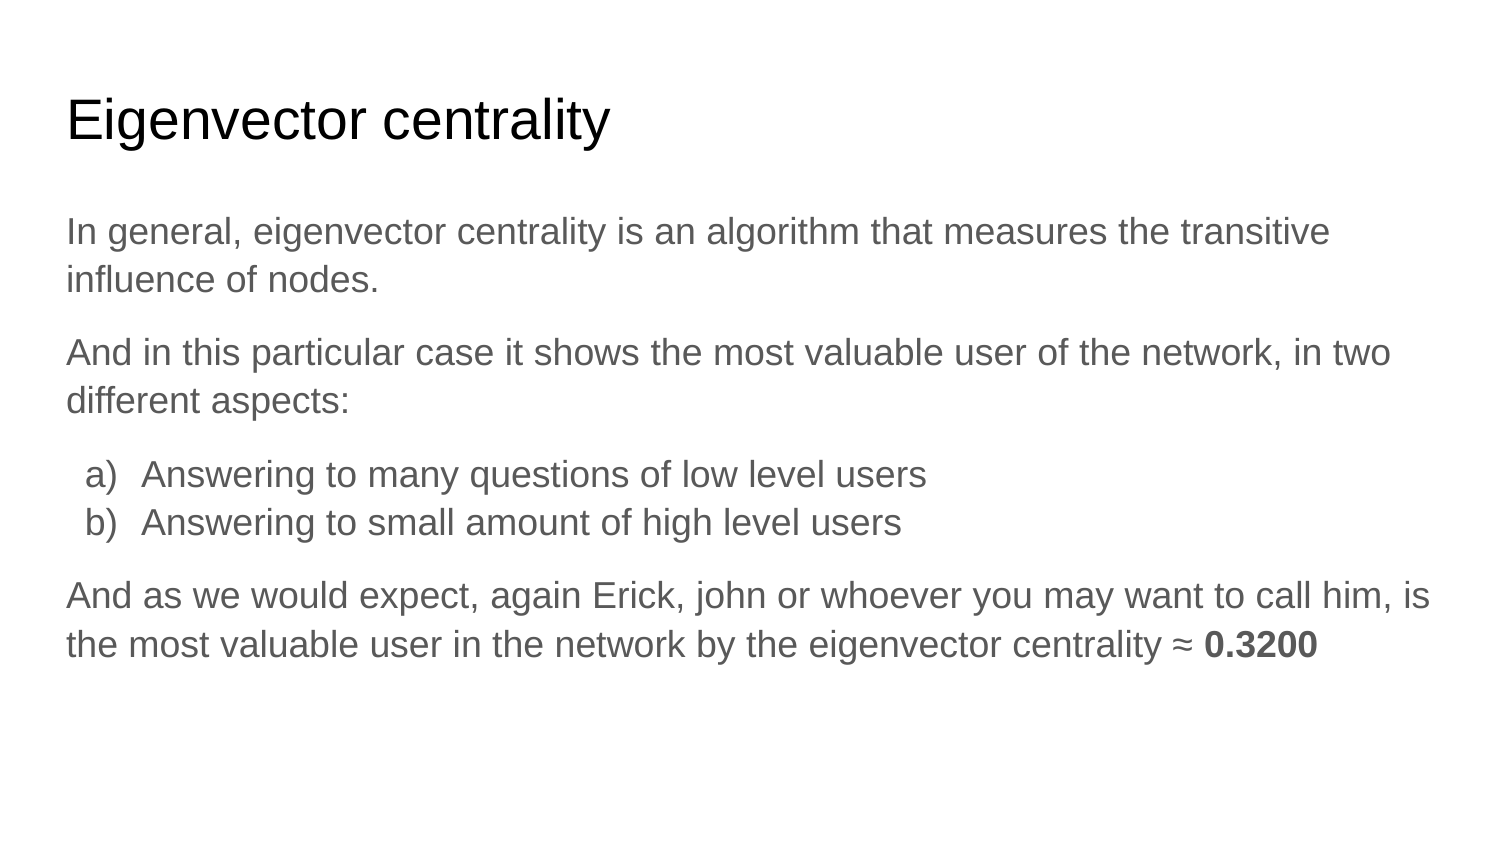

# Eigenvector centrality
In general, eigenvector centrality is an algorithm that measures the transitive influence of nodes.
And in this particular case it shows the most valuable user of the network, in two different aspects:
Answering to many questions of low level users
Answering to small amount of high level users
And as we would expect, again Erick, john or whoever you may want to call him, is the most valuable user in the network by the eigenvector centrality ≈ 0.3200